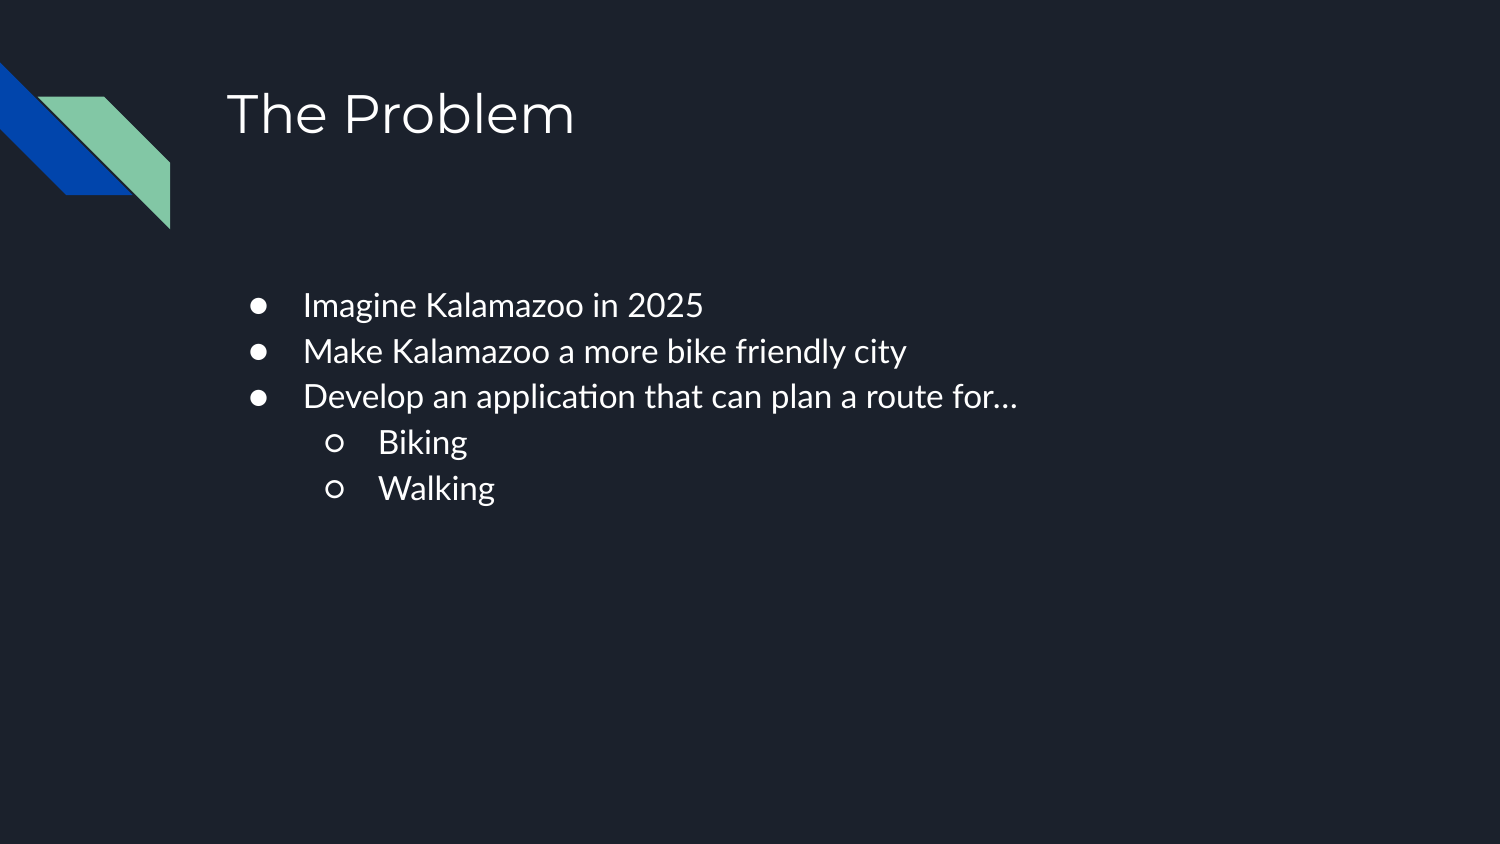

# The Problem
Imagine Kalamazoo in 2025
Make Kalamazoo a more bike friendly city
Develop an application that can plan a route for…
Biking
Walking